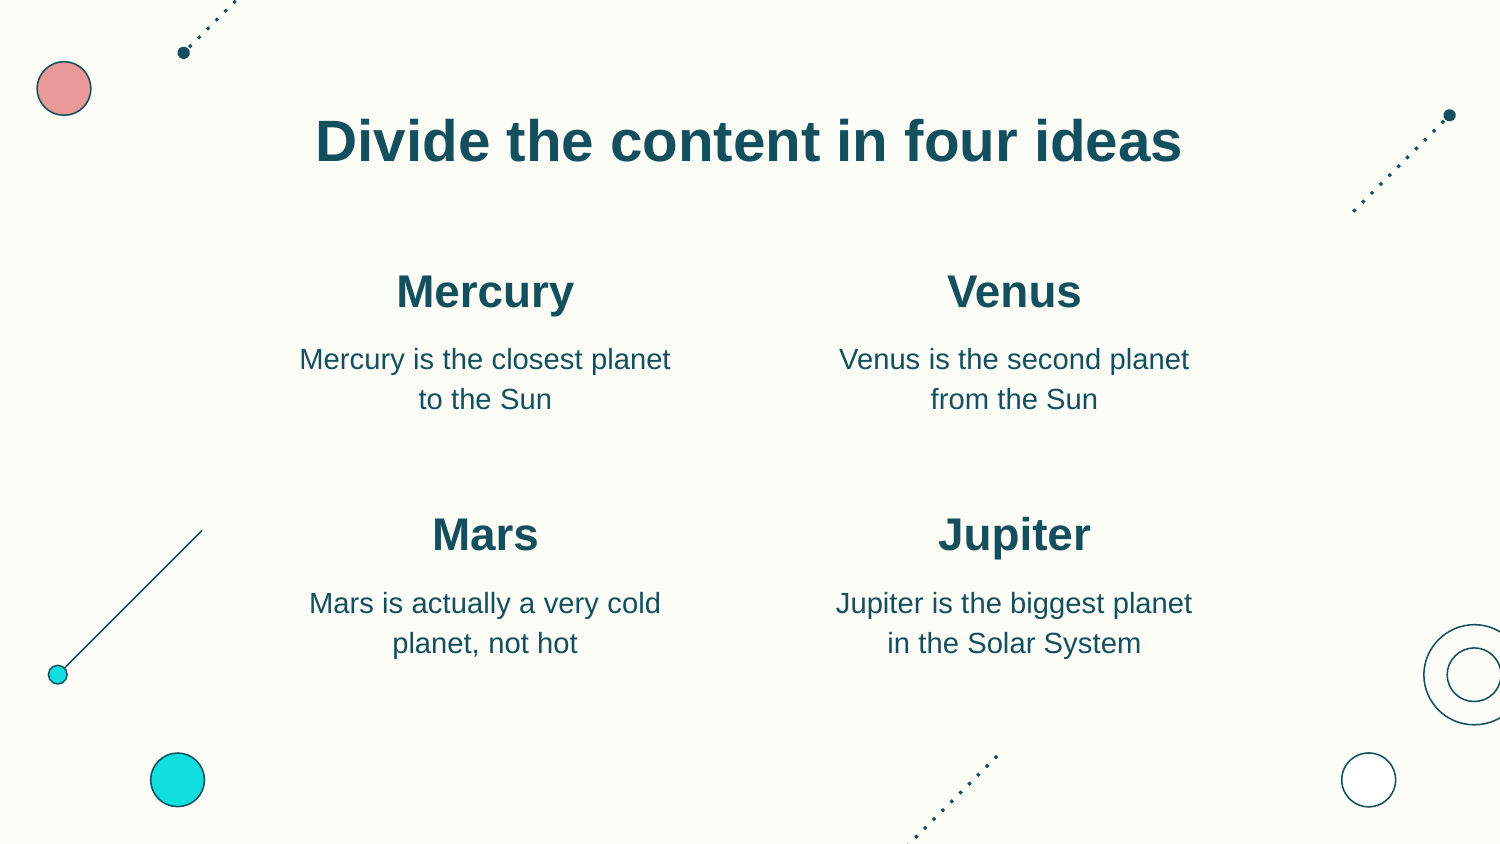

# Divide the content in four ideas
Mercury
Venus
Venus is the second planet from the Sun
Mercury is the closest planet to the Sun
Mars
Jupiter

Jupiter is the biggest planet in the Solar System
Mars is actually a very cold planet, not hot